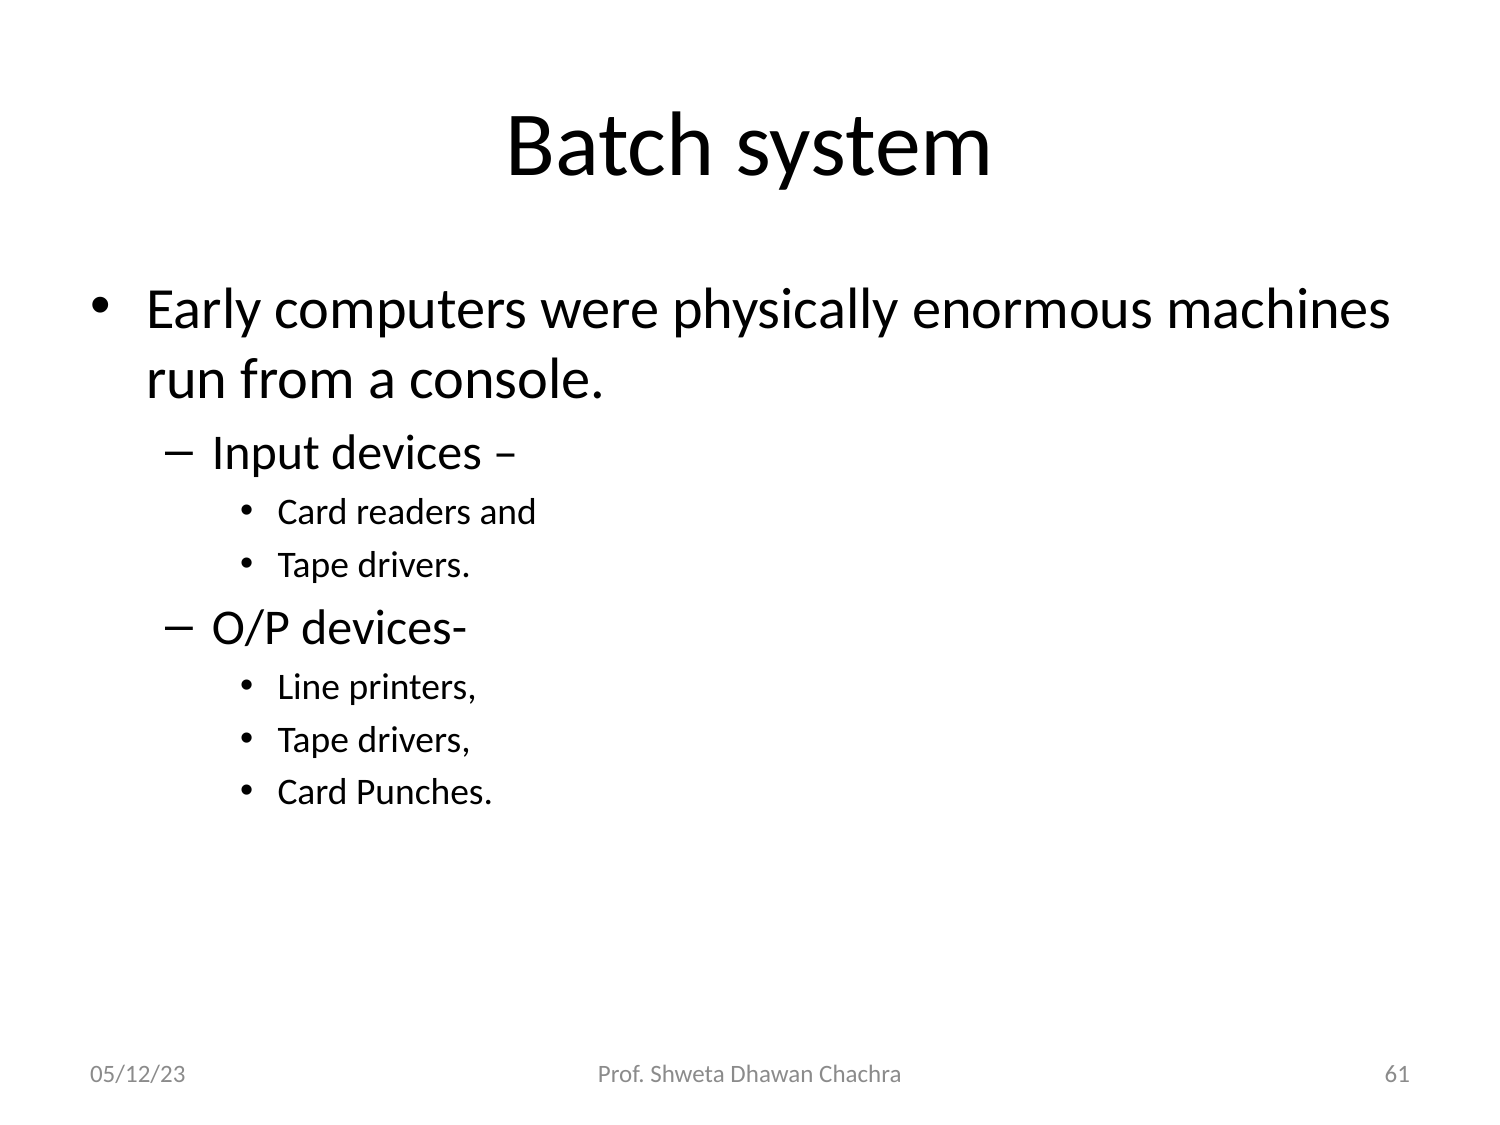

# Batch system
Early computers were physically enormous machines run from a console.
Input devices –
Card readers and
Tape drivers.
O/P devices-
Line printers,
Tape drivers,
Card Punches.
05/12/23
Prof. Shweta Dhawan Chachra
61